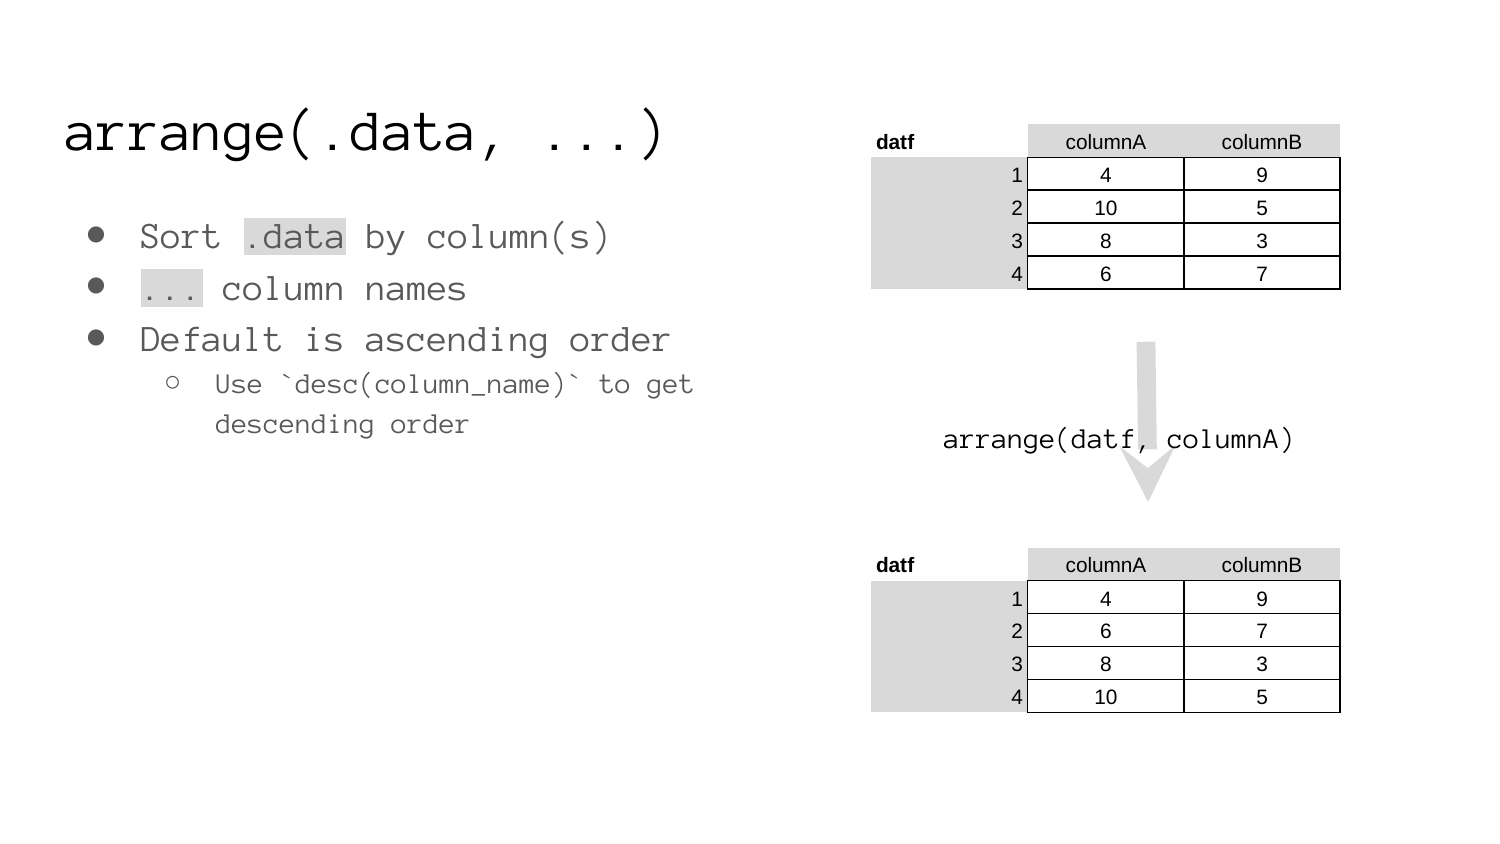

# arrange(.data, ...)
| datf | columnA | columnB |
| --- | --- | --- |
| 1 | 4 | 9 |
| 2 | 10 | 5 |
| 3 | 8 | 3 |
| 4 | 6 | 7 |
Sort .data by column(s)
... column names
Default is ascending order
Use `desc(column_name)` to get descending order
arrange(datf, columnA)
| datf | columnA | columnB |
| --- | --- | --- |
| 1 | 4 | 9 |
| 2 | 6 | 7 |
| 3 | 8 | 3 |
| 4 | 10 | 5 |